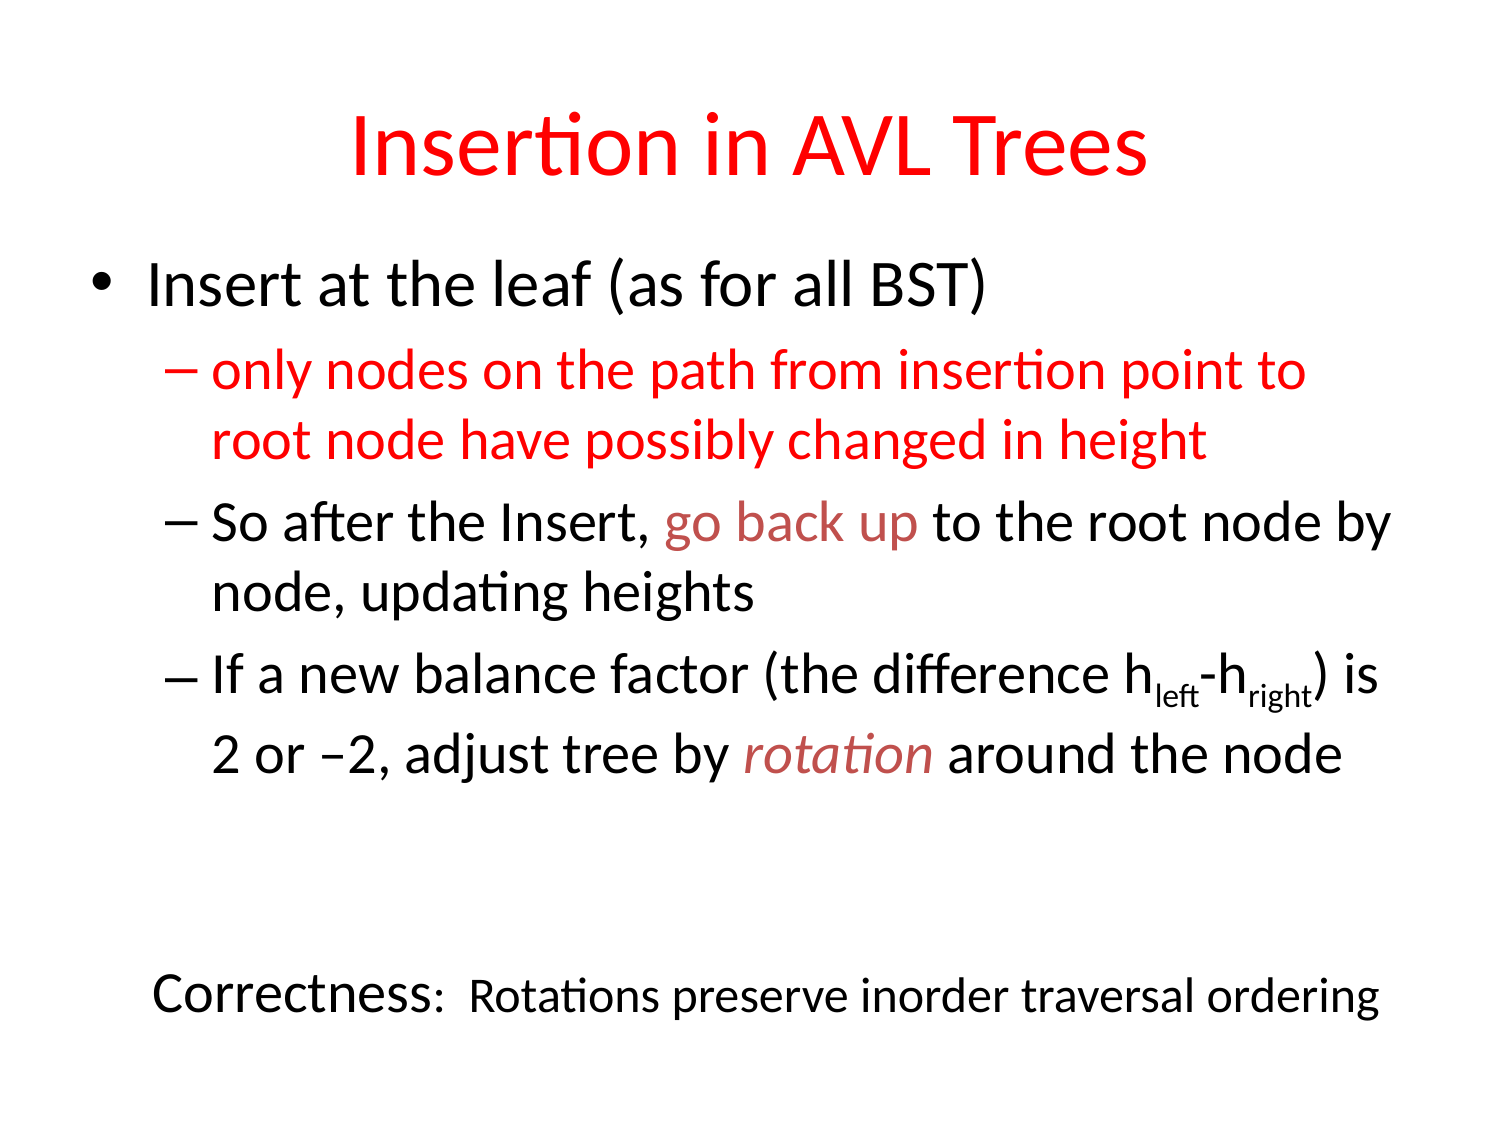

# Insertion in AVL Trees
Insert at the leaf (as for all BST)
only nodes on the path from insertion point to root node have possibly changed in height
So after the Insert, go back up to the root node by node, updating heights
If a new balance factor (the difference hleft-hright) is 2 or –2, adjust tree by rotation around the node
Correctness:  Rotations preserve inorder traversal ordering